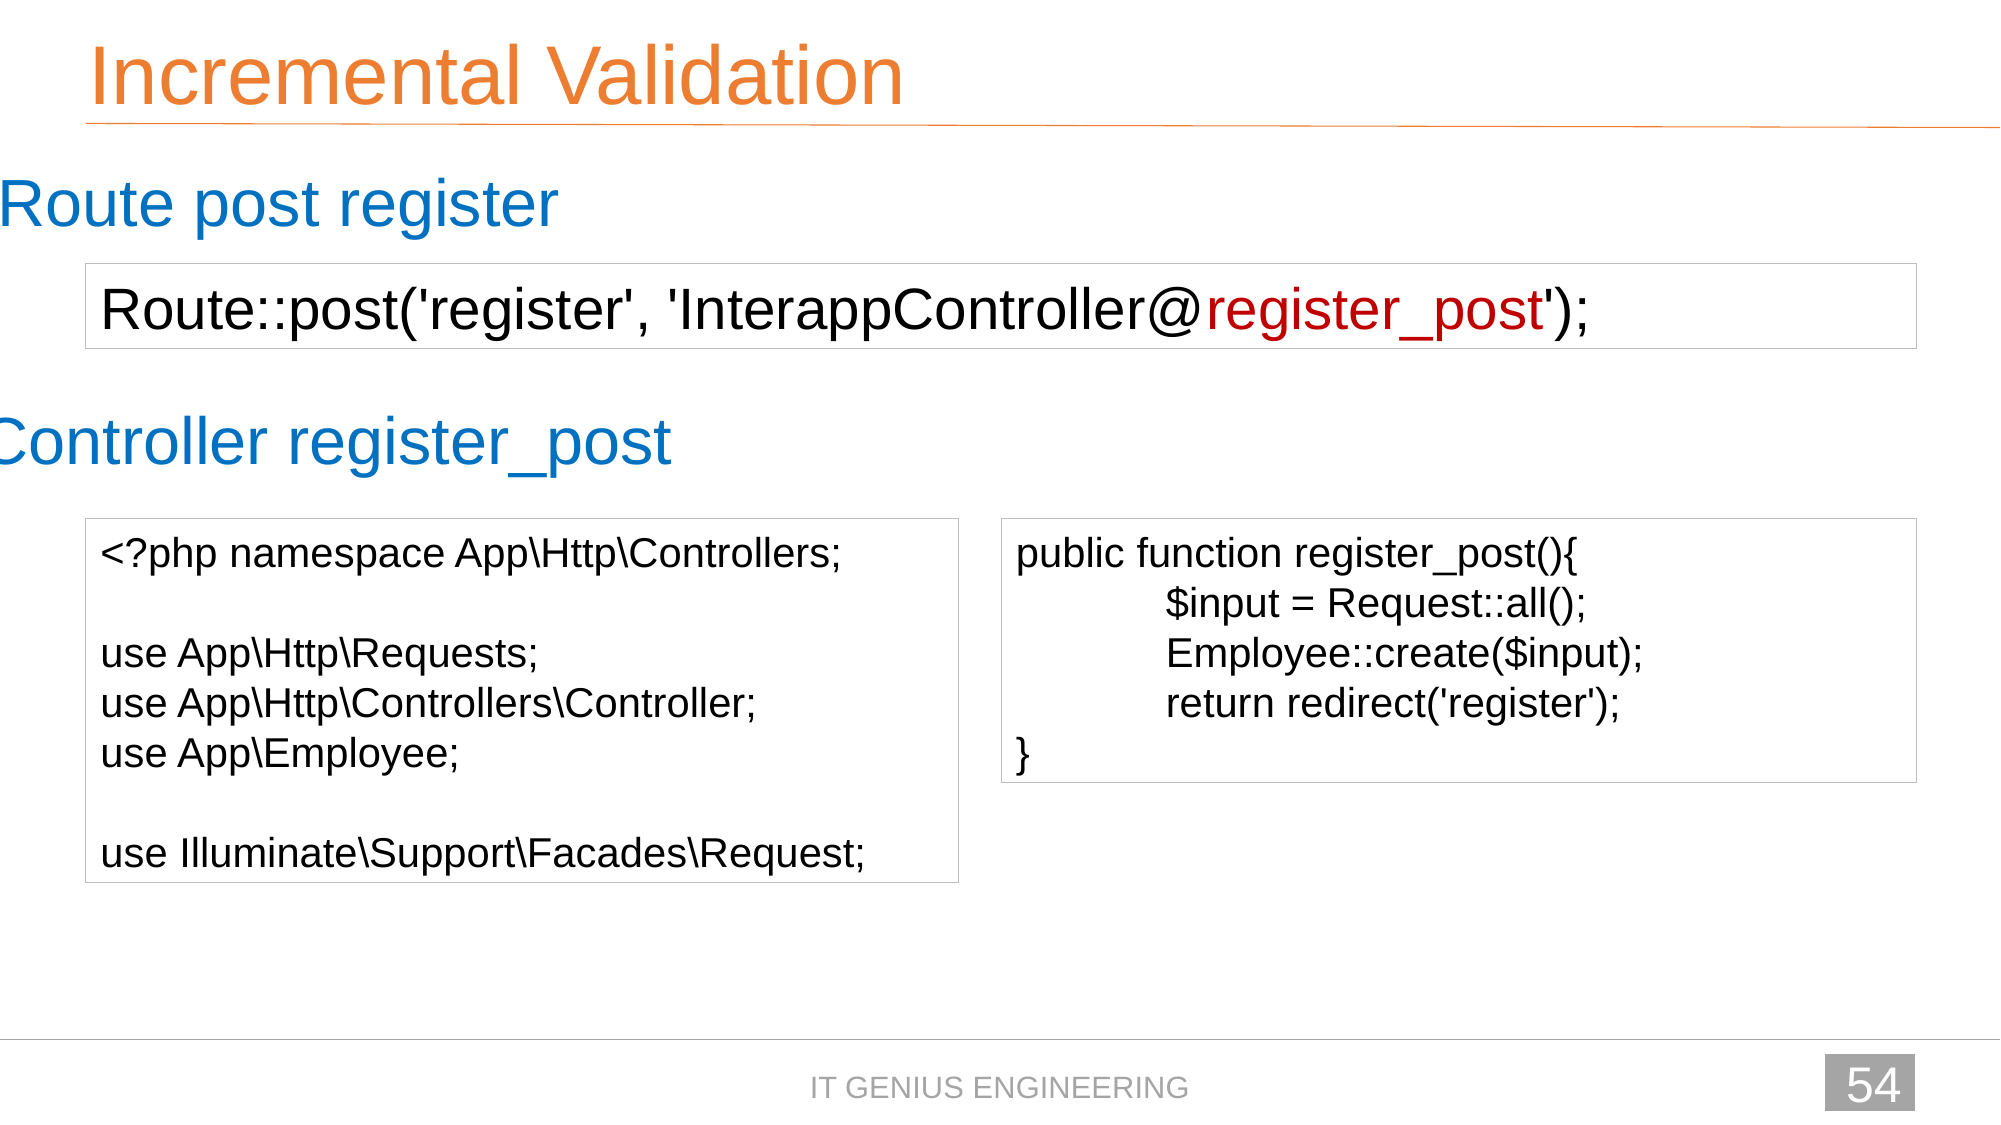

Incremental Validation
Route post register
Route::post('register', 'InterappController@register_post');
Controller register_post
<?php namespace App\Http\Controllers;

use App\Http\Requests;
use App\Http\Controllers\Controller;
use App\Employee;

use Illuminate\Support\Facades\Request;
public function register_post(){
	$input = Request::all();
	Employee::create($input);
	return redirect('register');
}
54
IT GENIUS ENGINEERING